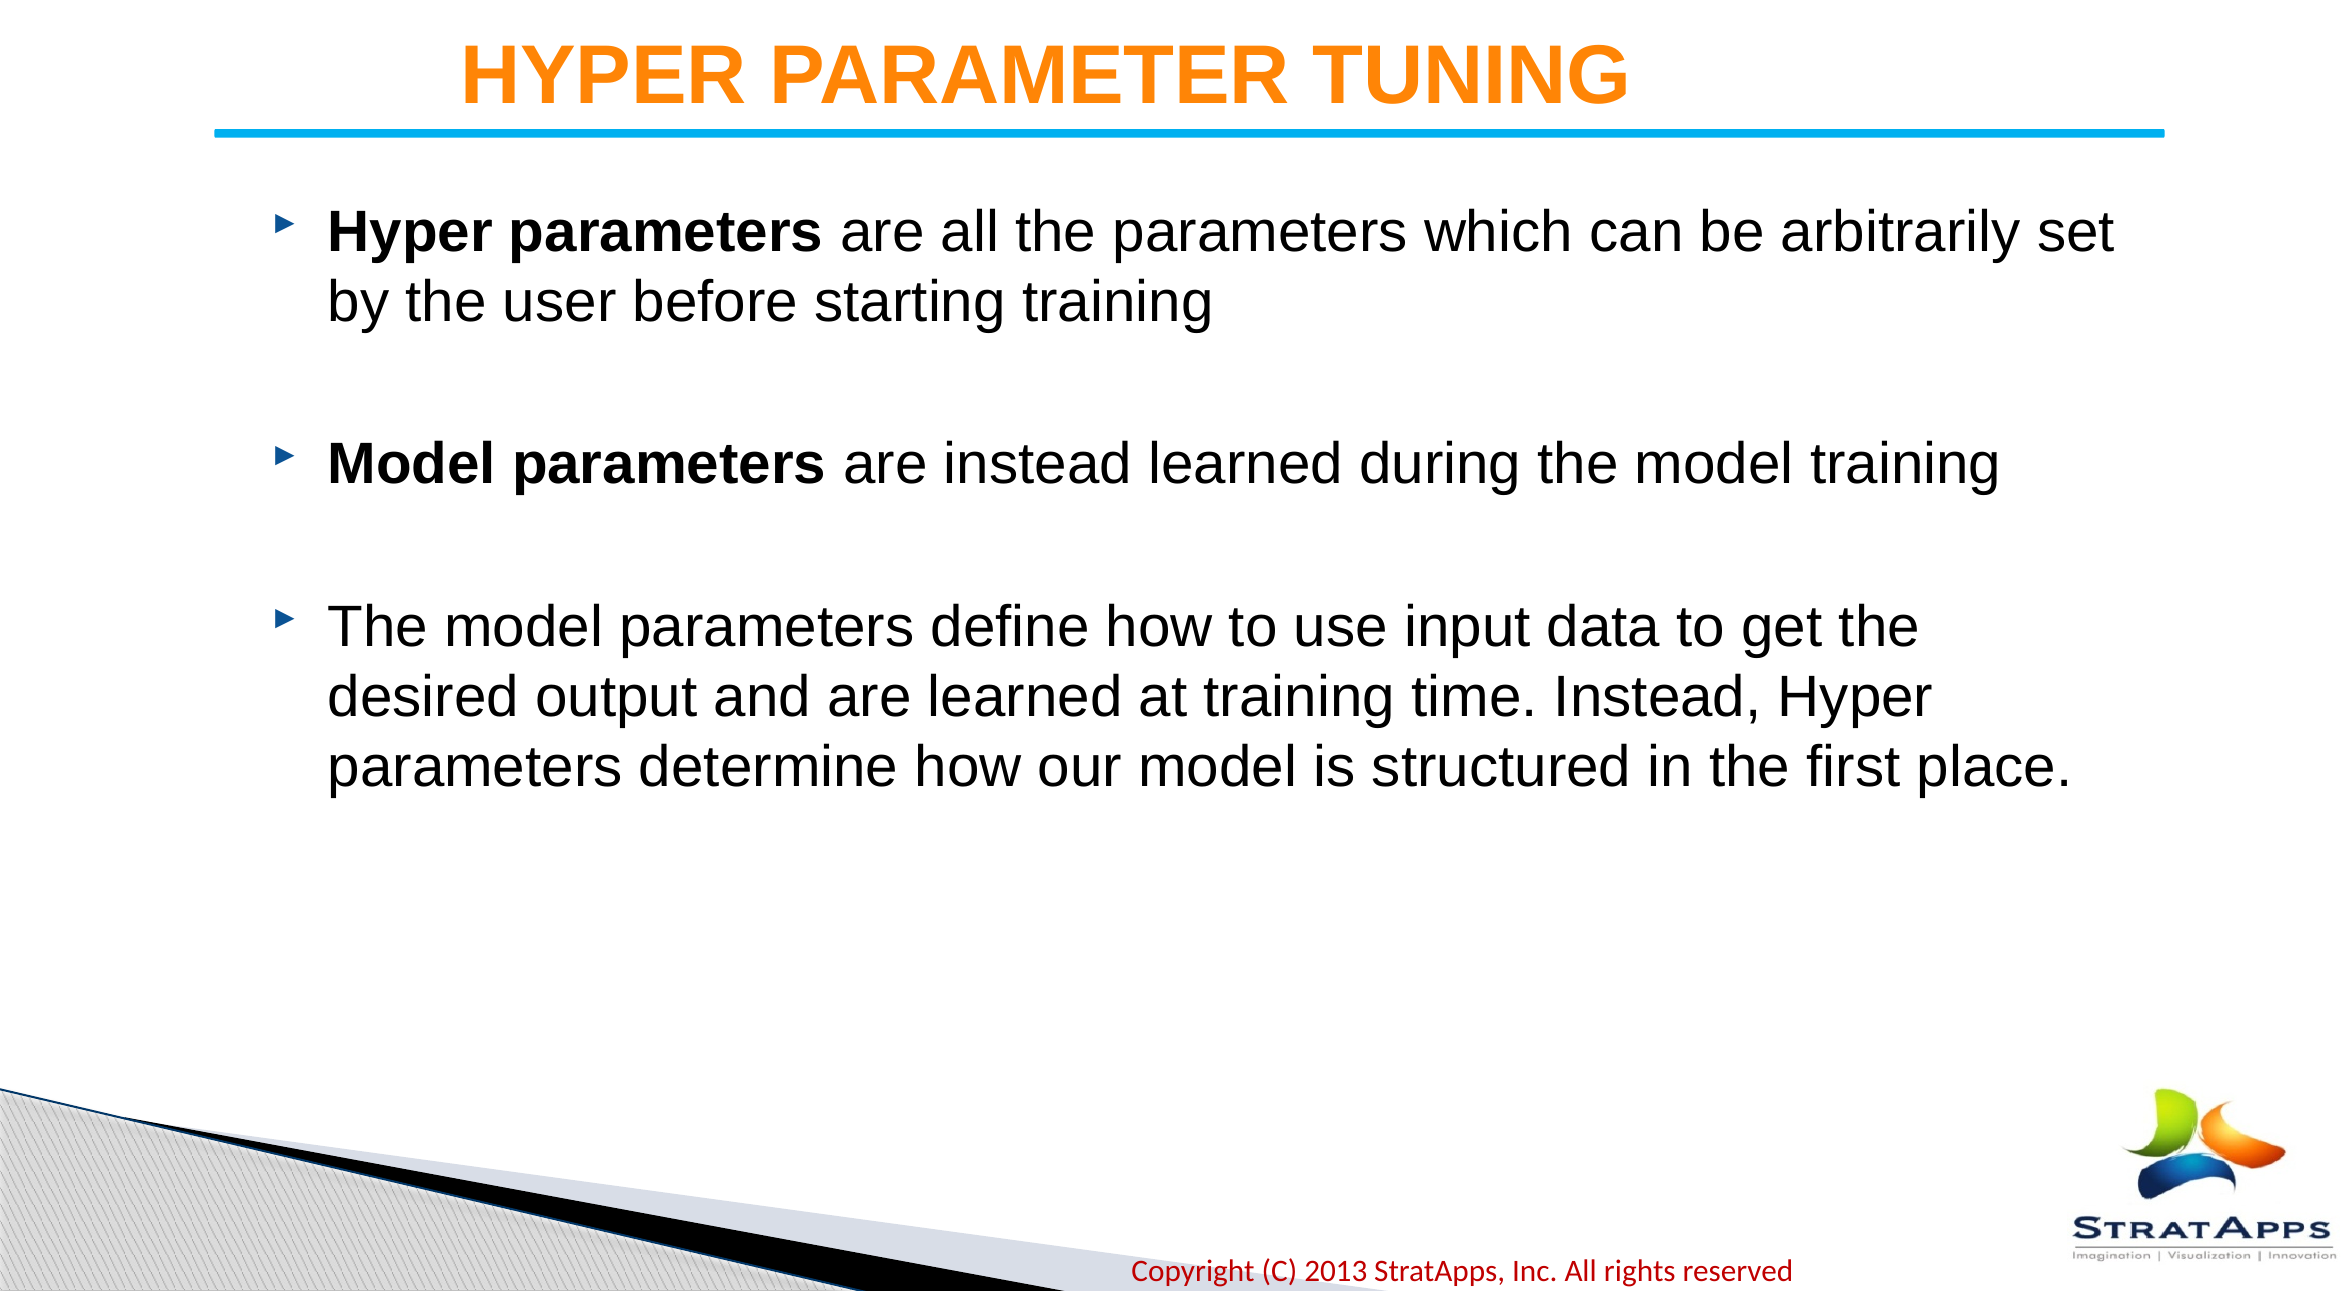

HYPER PARAMETER TUNING
Hyper parameters are all the parameters which can be arbitrarily set by the user before starting training

Model parameters are instead learned during the model training

The model parameters define how to use input data to get the desired output and are learned at training time. Instead, Hyper parameters determine how our model is structured in the first place.